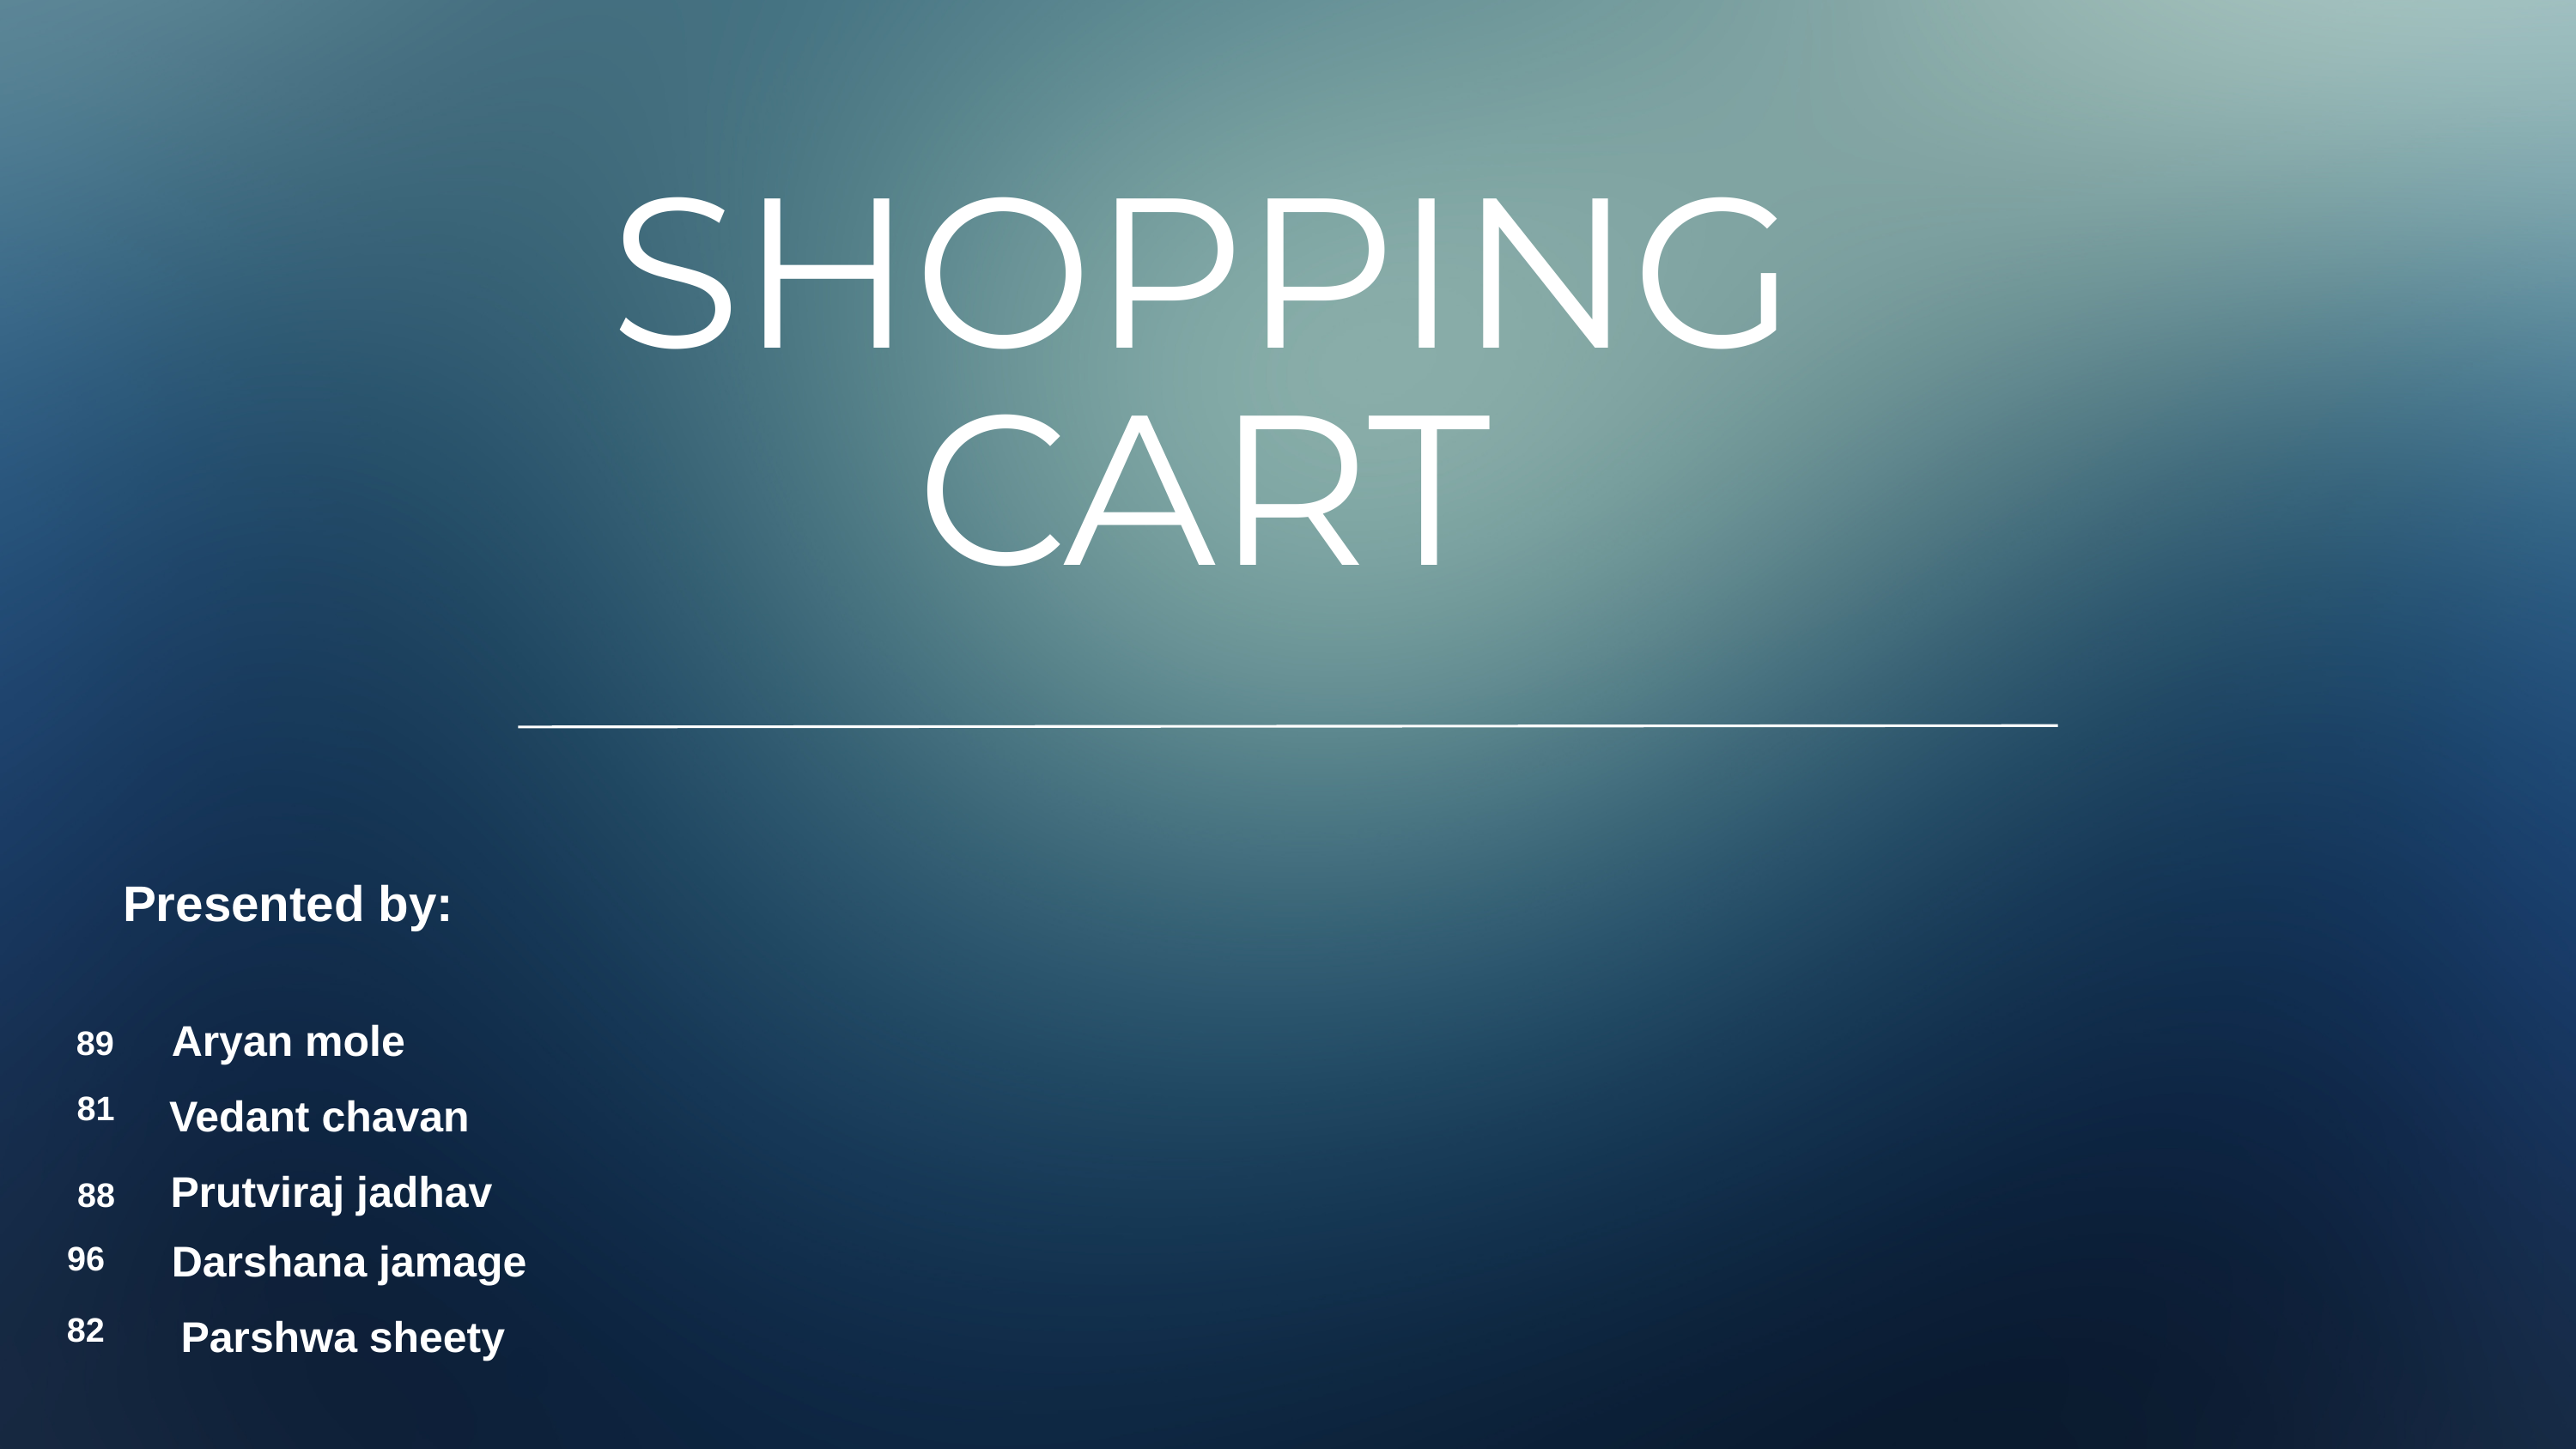

SHOPPING CART

Presented by:
Aryan mole
89
81
Vedant chavan
Prutviraj jadhav
88
Darshana jamage
96
Parshwa sheety
82